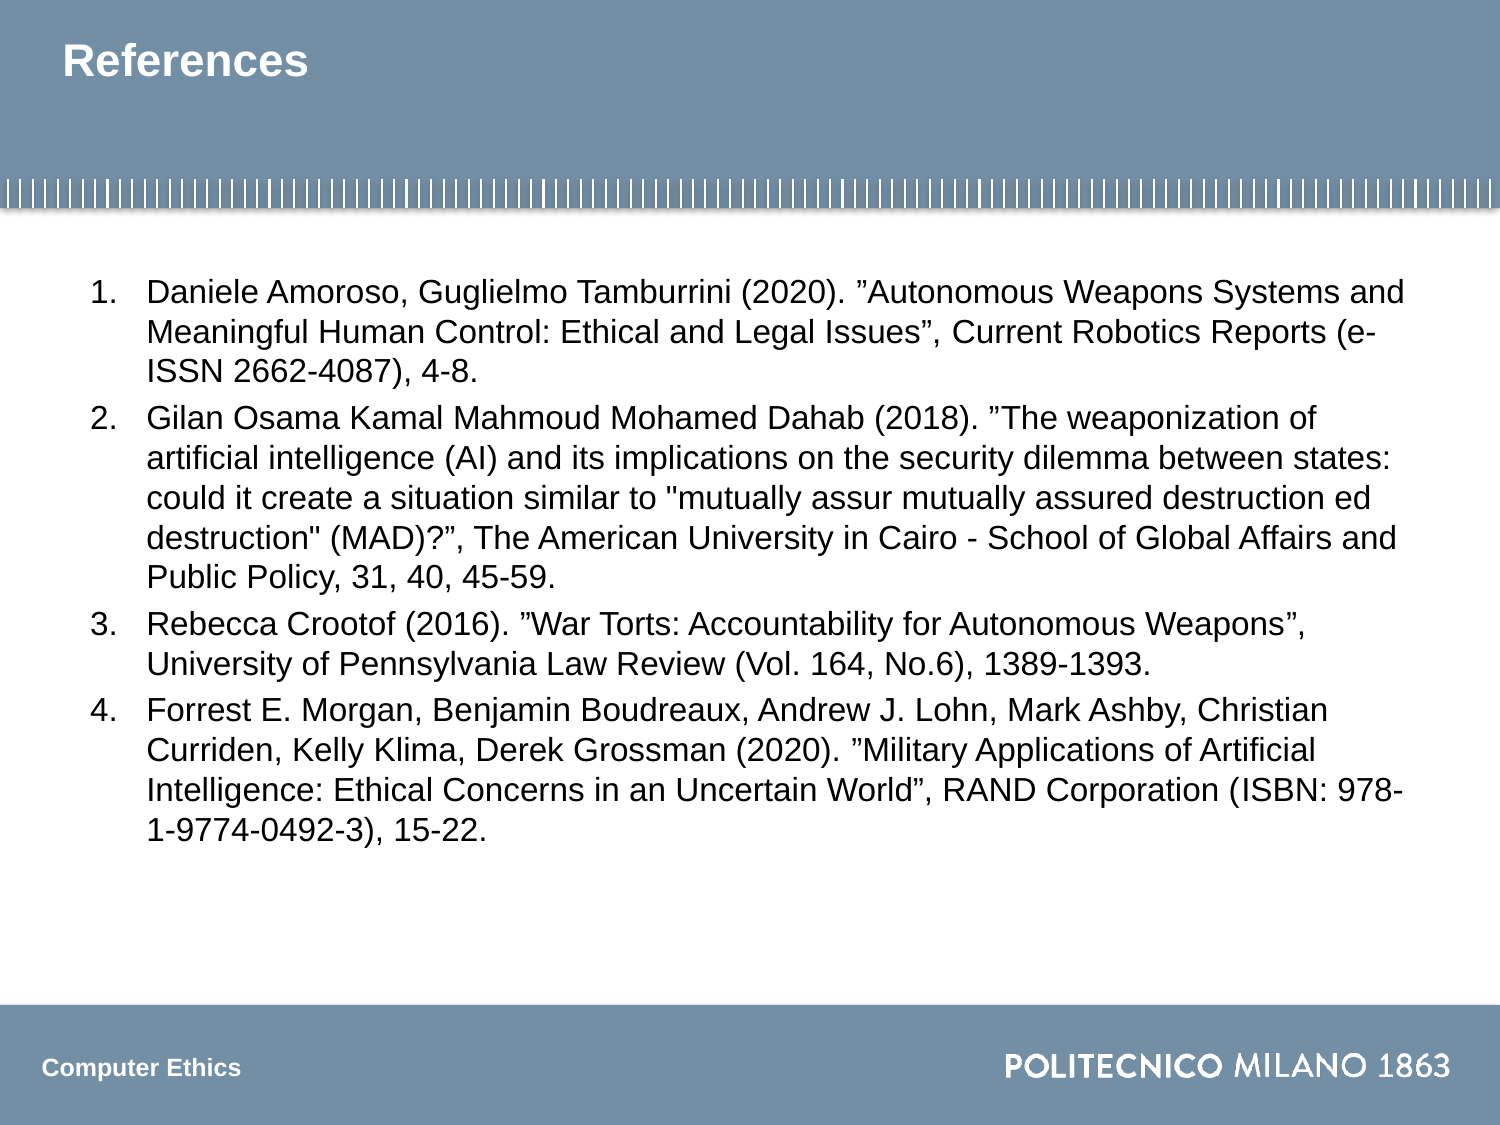

# References
Daniele Amoroso, Guglielmo Tamburrini (2020). ”Autonomous Weapons Systems and Meaningful Human Control: Ethical and Legal Issues”, Current Robotics Reports (e-ISSN 2662-4087), 4-8.
Gilan Osama Kamal Mahmoud Mohamed Dahab (2018). ”The weaponization of artificial intelligence (AI) and its implications on the security dilemma between states: could it create a situation similar to "mutually assur mutually assured destruction ed destruction" (MAD)?”, The American University in Cairo - School of Global Affairs and Public Policy, 31, 40, 45-59.
Rebecca Crootof (2016). ”War Torts: Accountability for Autonomous Weapons”, University of Pennsylvania Law Review (Vol. 164, No.6), 1389-1393.
Forrest E. Morgan, Benjamin Boudreaux, Andrew J. Lohn, Mark Ashby, Christian Curriden, Kelly Klima, Derek Grossman (2020). ”Military Applications of Artificial Intelligence: Ethical Concerns in an Uncertain World”, RAND Corporation (ISBN: 978-1-9774-0492-3), 15-22.